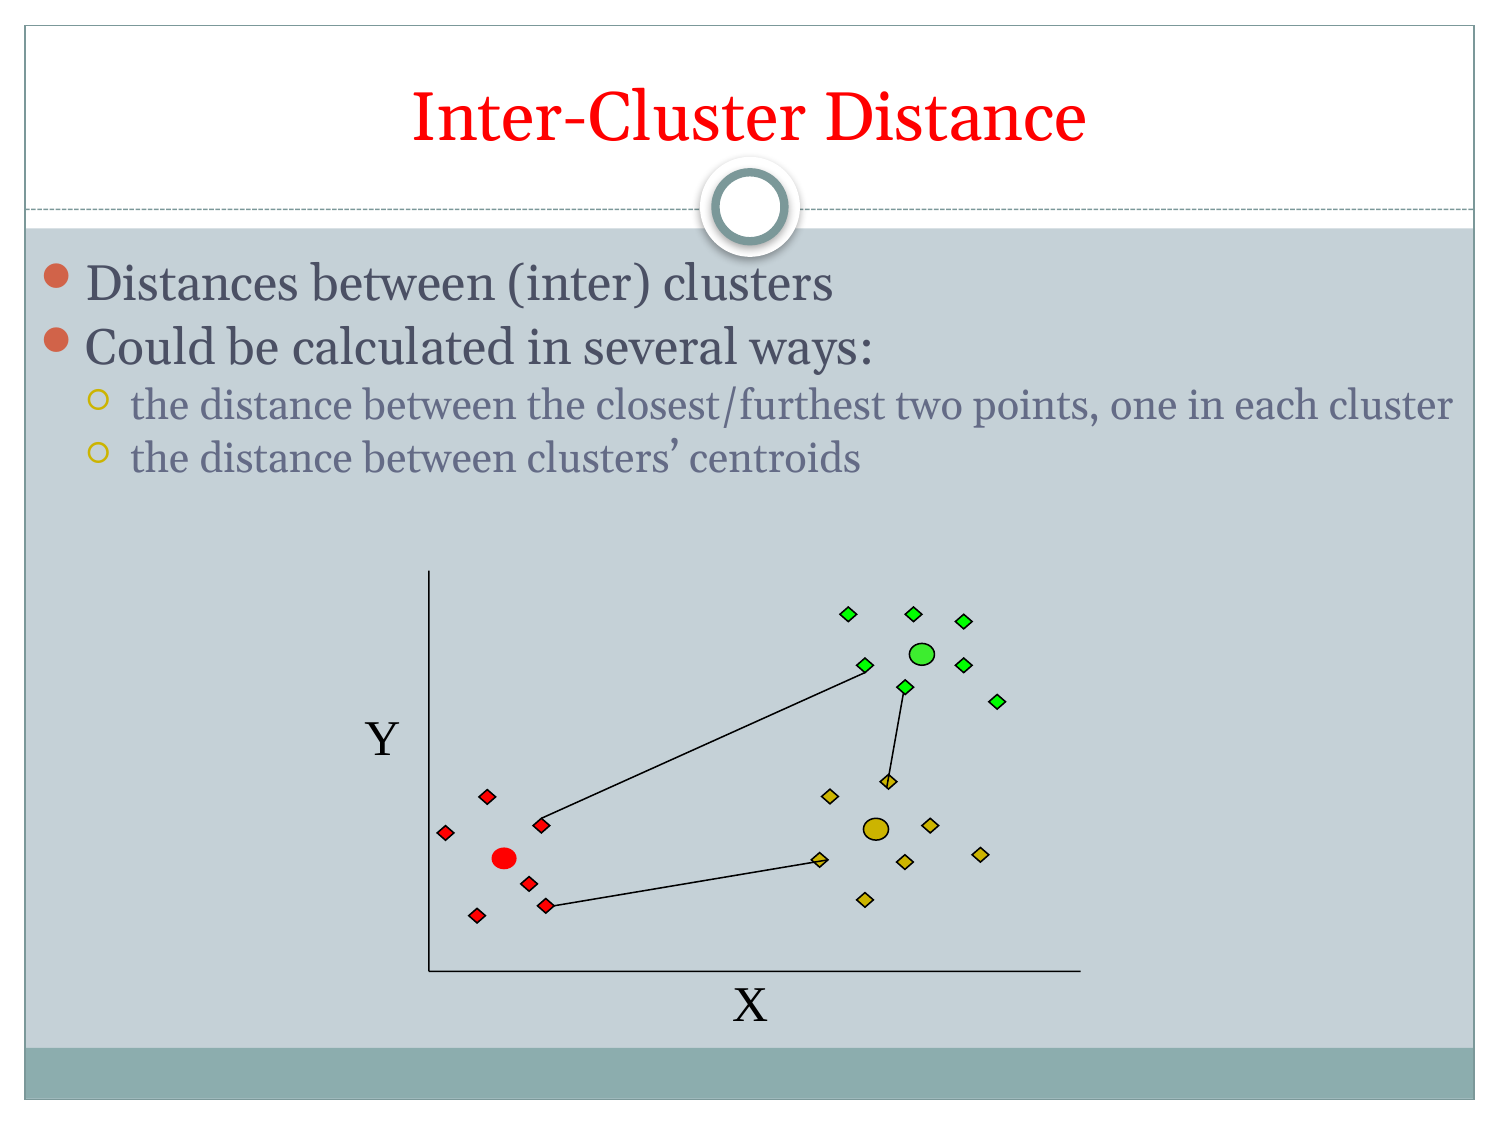

# Inter-Cluster Distance
Distances between (inter) clusters
Could be calculated in several ways:
the distance between the closest/furthest two points, one in each cluster
the distance between clusters’ centroids

Y
X